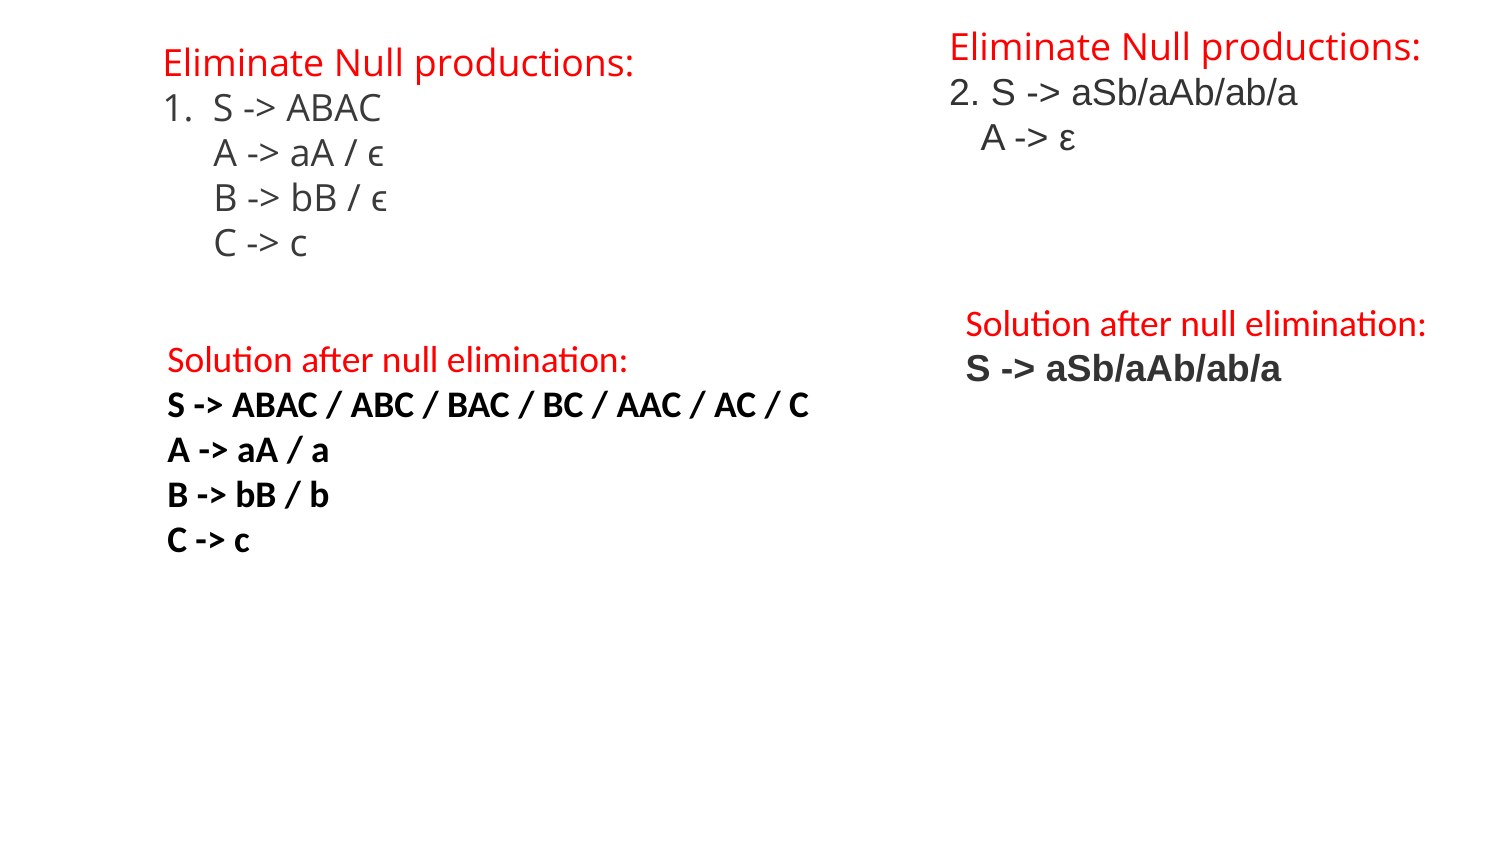

Eliminate Null productions:
2. S -> aSb/aAb/ab/a
   A -> ε

Eliminate Null productions:
1.  S -> ABAC
      A -> aA / ϵ
      B -> bB / ϵ
      C -> c
Solution after null elimination:
S -> aSb/aAb/ab/a

Solution after null elimination:
S -> ABAC / ABC / BAC / BC / AAC / AC / C
A -> aA / a
B -> bB / b
C -> c
5/31/2021
Dr. Sandeep Rathor